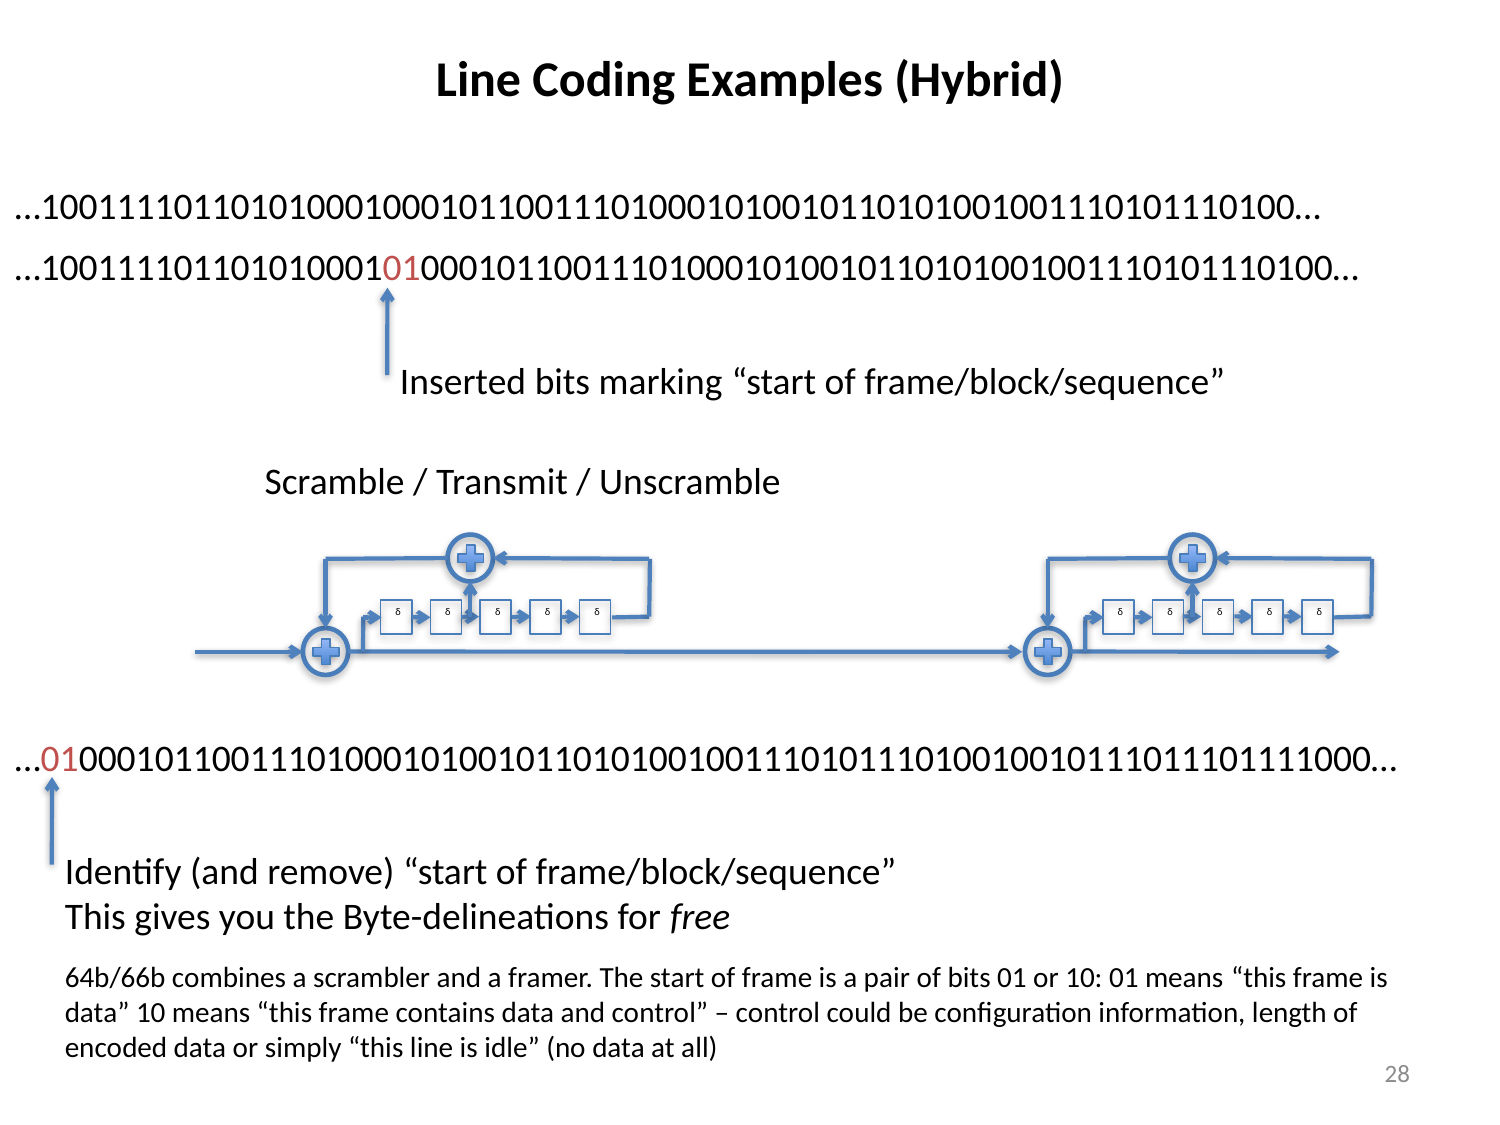

Line Coding Examples (Hybrid)
…100111101101010001000101100111010001010010110101001001110101110100…
…10011110110101000101000101100111010001010010110101001001110101110100…
Inserted bits marking “start of frame/block/sequence”
Scramble / Transmit / Unscramble

δ

δ

δ

δ

δ

δ

δ

δ

δ

δ

…0100010110011101000101001011010100100111010111010010010111011101111000…
Identify (and remove) “start of frame/block/sequence”
This gives you the Byte-delineations for free
64b/66b combines a scrambler and a framer. The start of frame is a pair of bits 01 or 10: 01 means “this frame is data” 10 means “this frame contains data and control” – control could be configuration information, length of encoded data or simply “this line is idle” (no data at all)
28